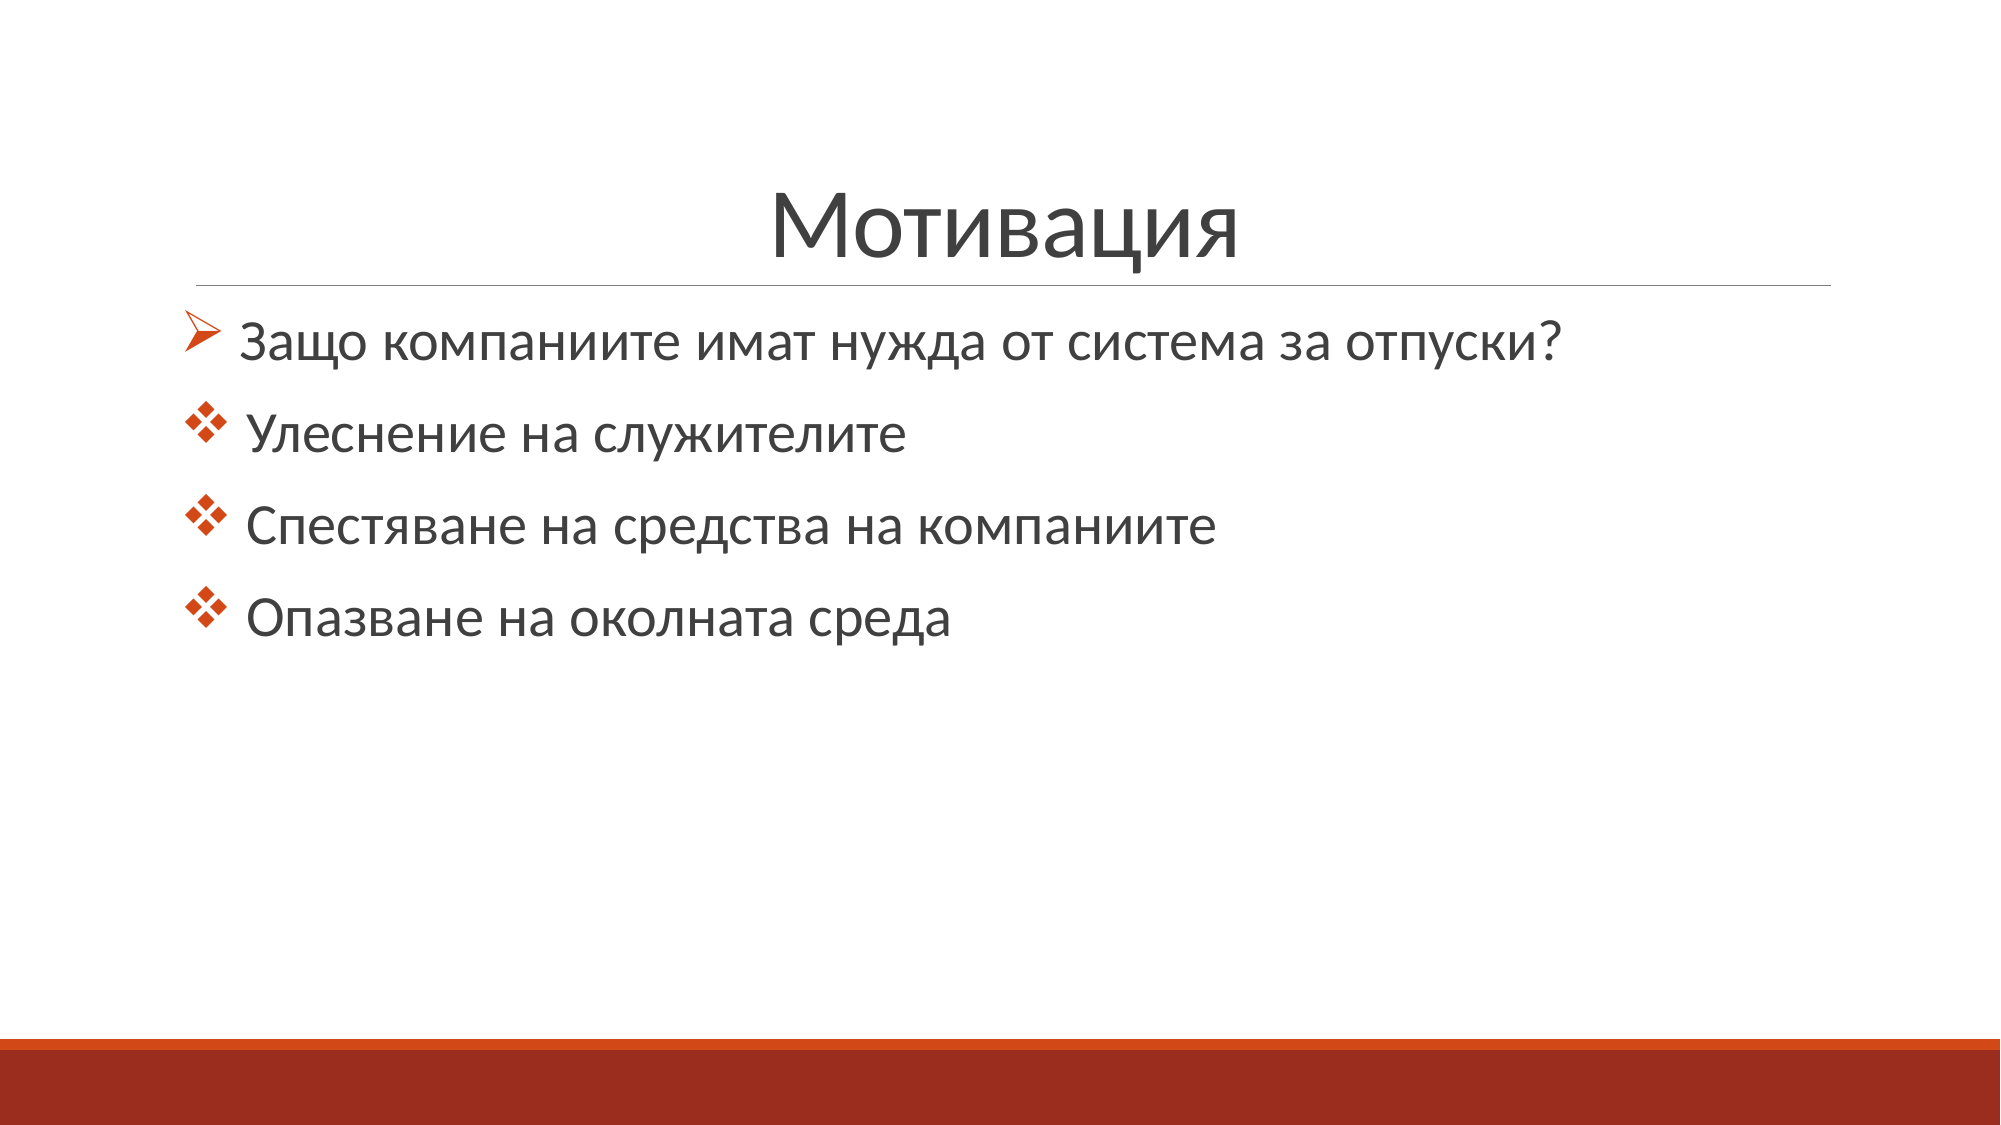

# Мотивация
 Защо компаниите имат нужда от система за отпуски?
 Улеснение на служителите
 Спестяване на средства на компаниите
 Опазване на околната среда